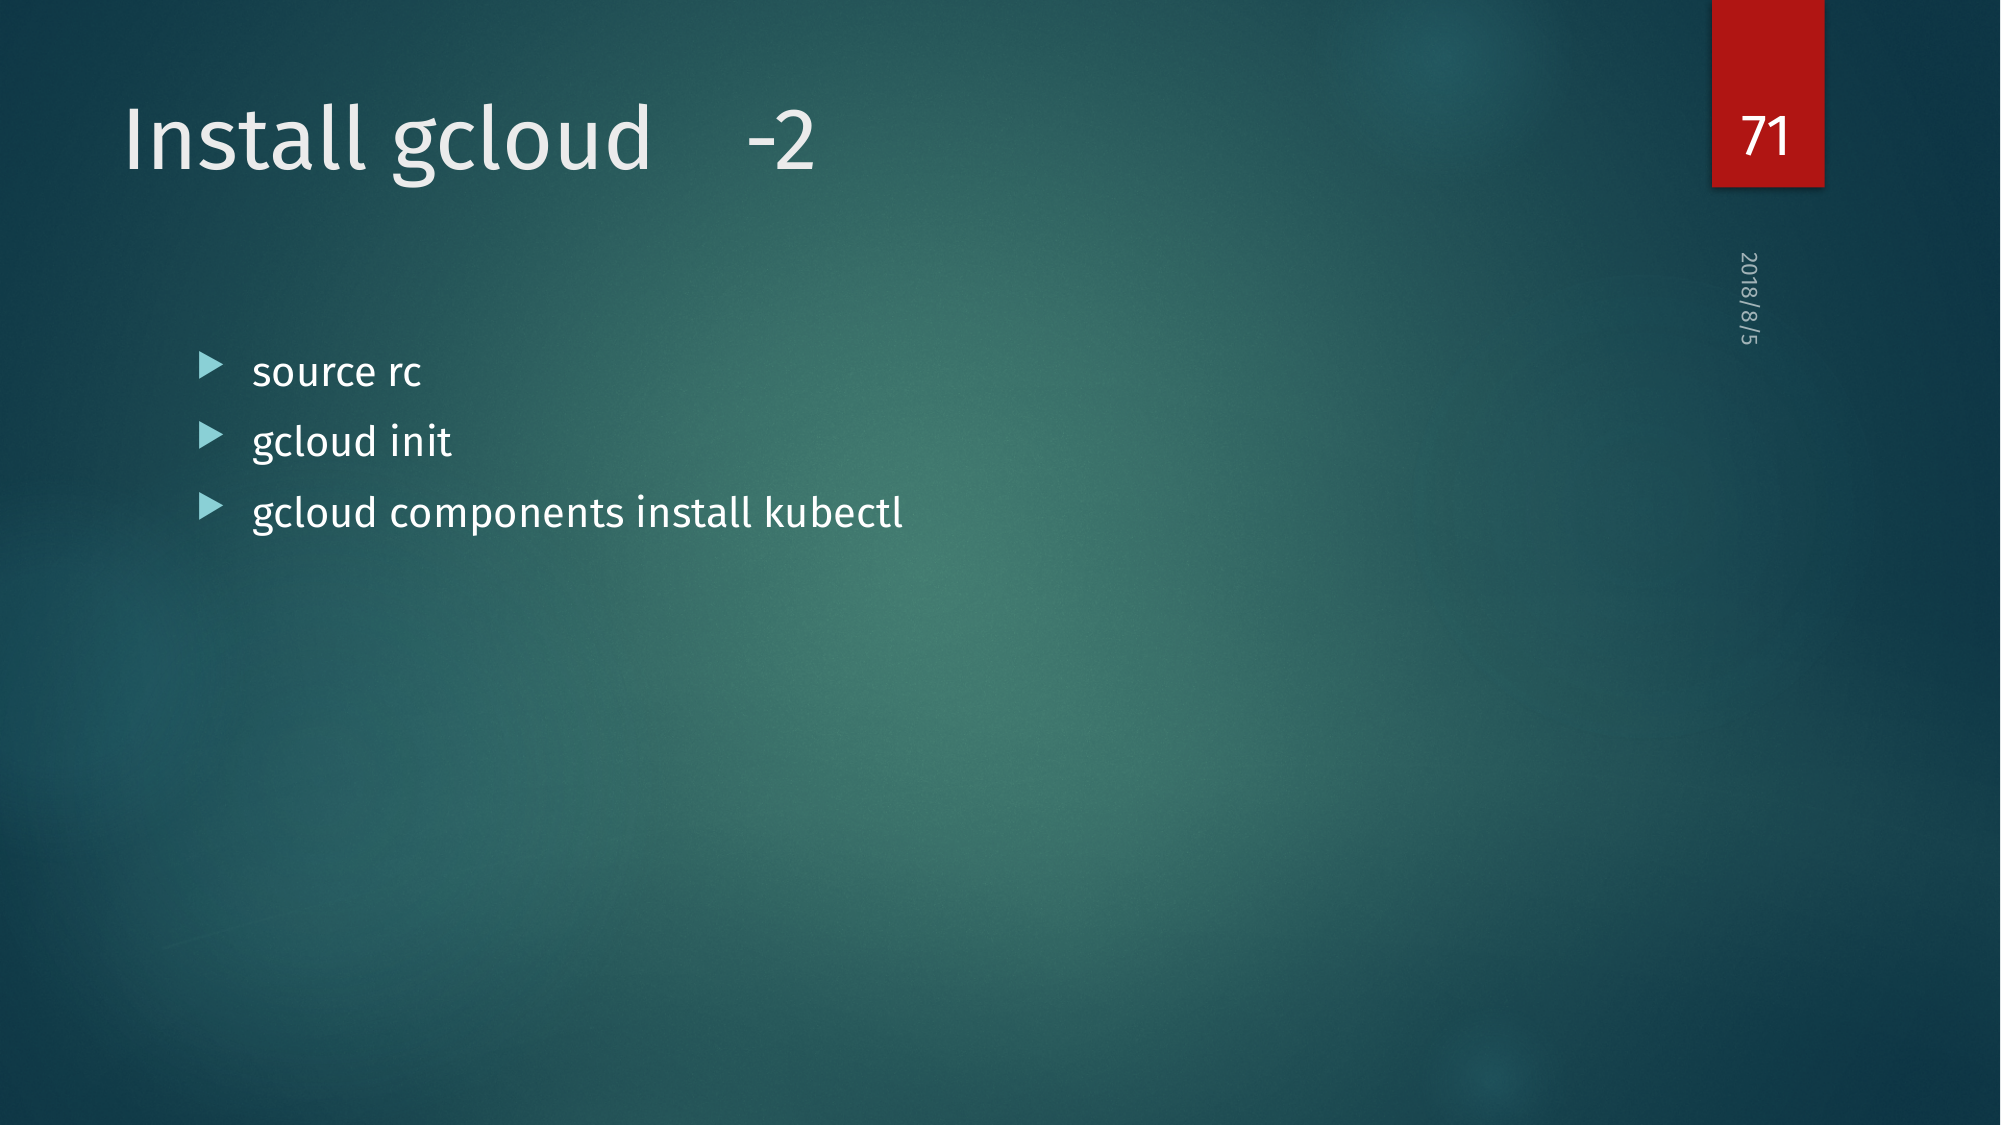

71
# Install gcloud	 -2
2018/8/5
source rc
gcloud init
gcloud components install kubectl